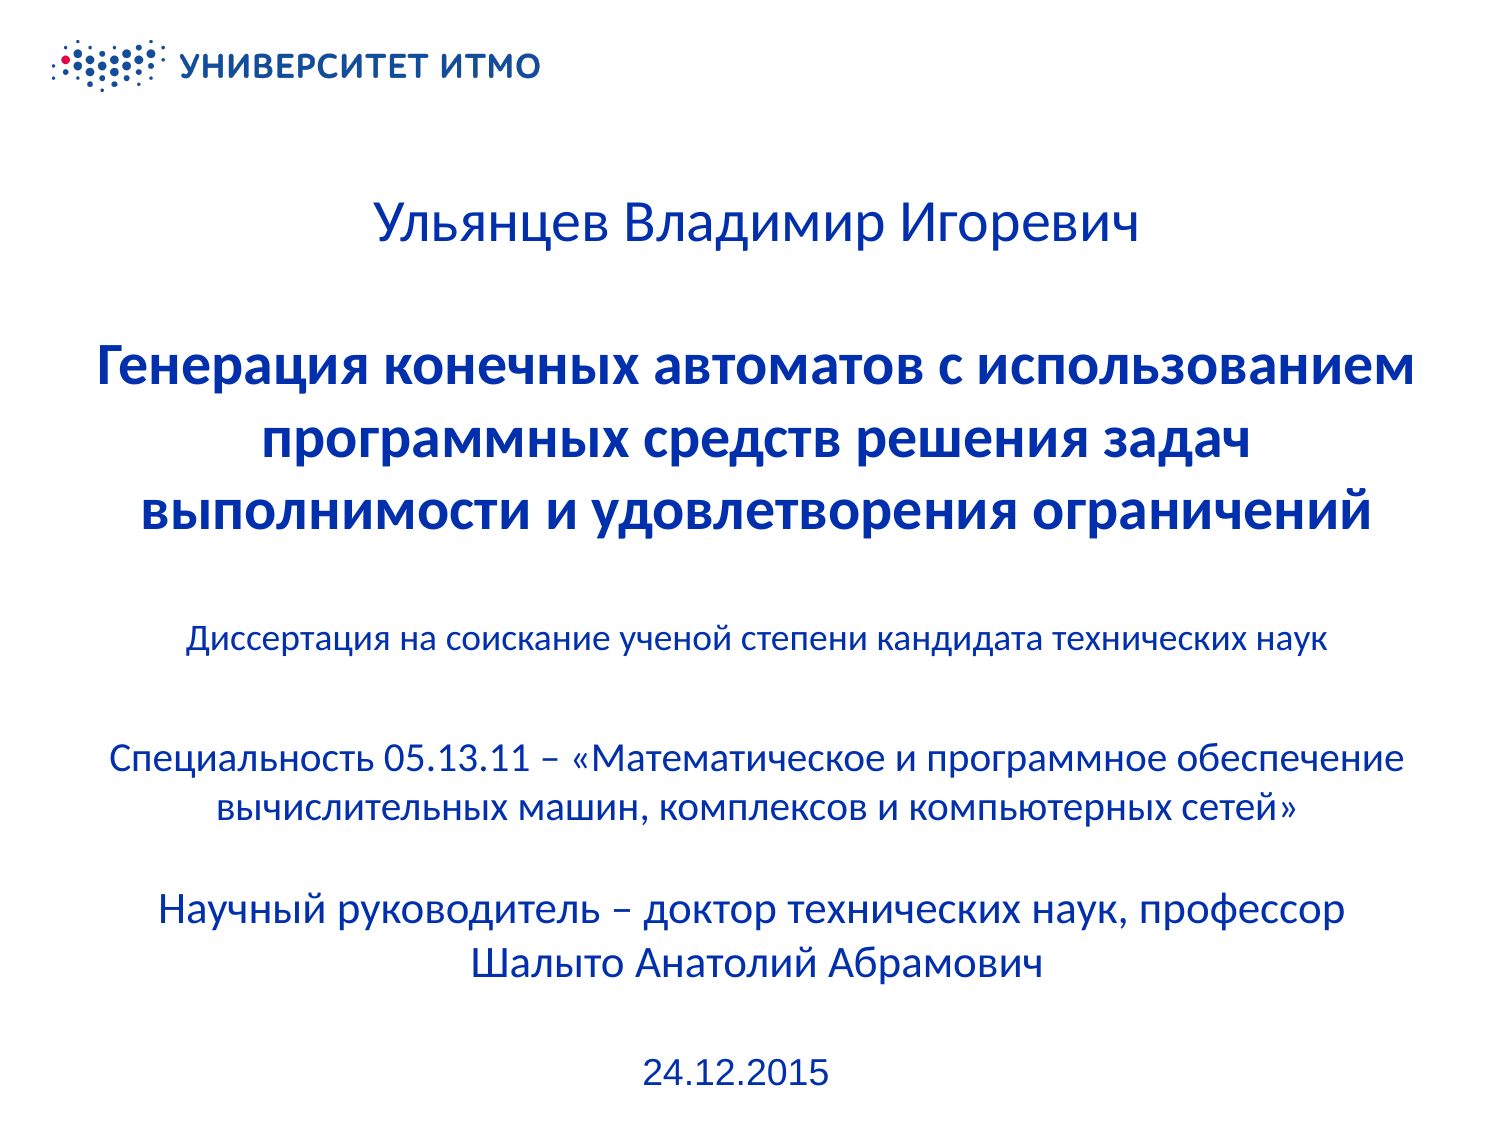

# Ульянцев Владимир Игоревич Генерация конечных автоматов с использованием программных средств решения задач выполнимости и удовлетворения ограничений Диссертация на соискание ученой степени кандидата технических наук Специальность 05.13.11 – «Математическое и программное обеспечение вычислительных машин, комплексов и компьютерных сетей» Научный руководитель – доктор технических наук, профессор Шалыто Анатолий Абрамович
24.12.2015